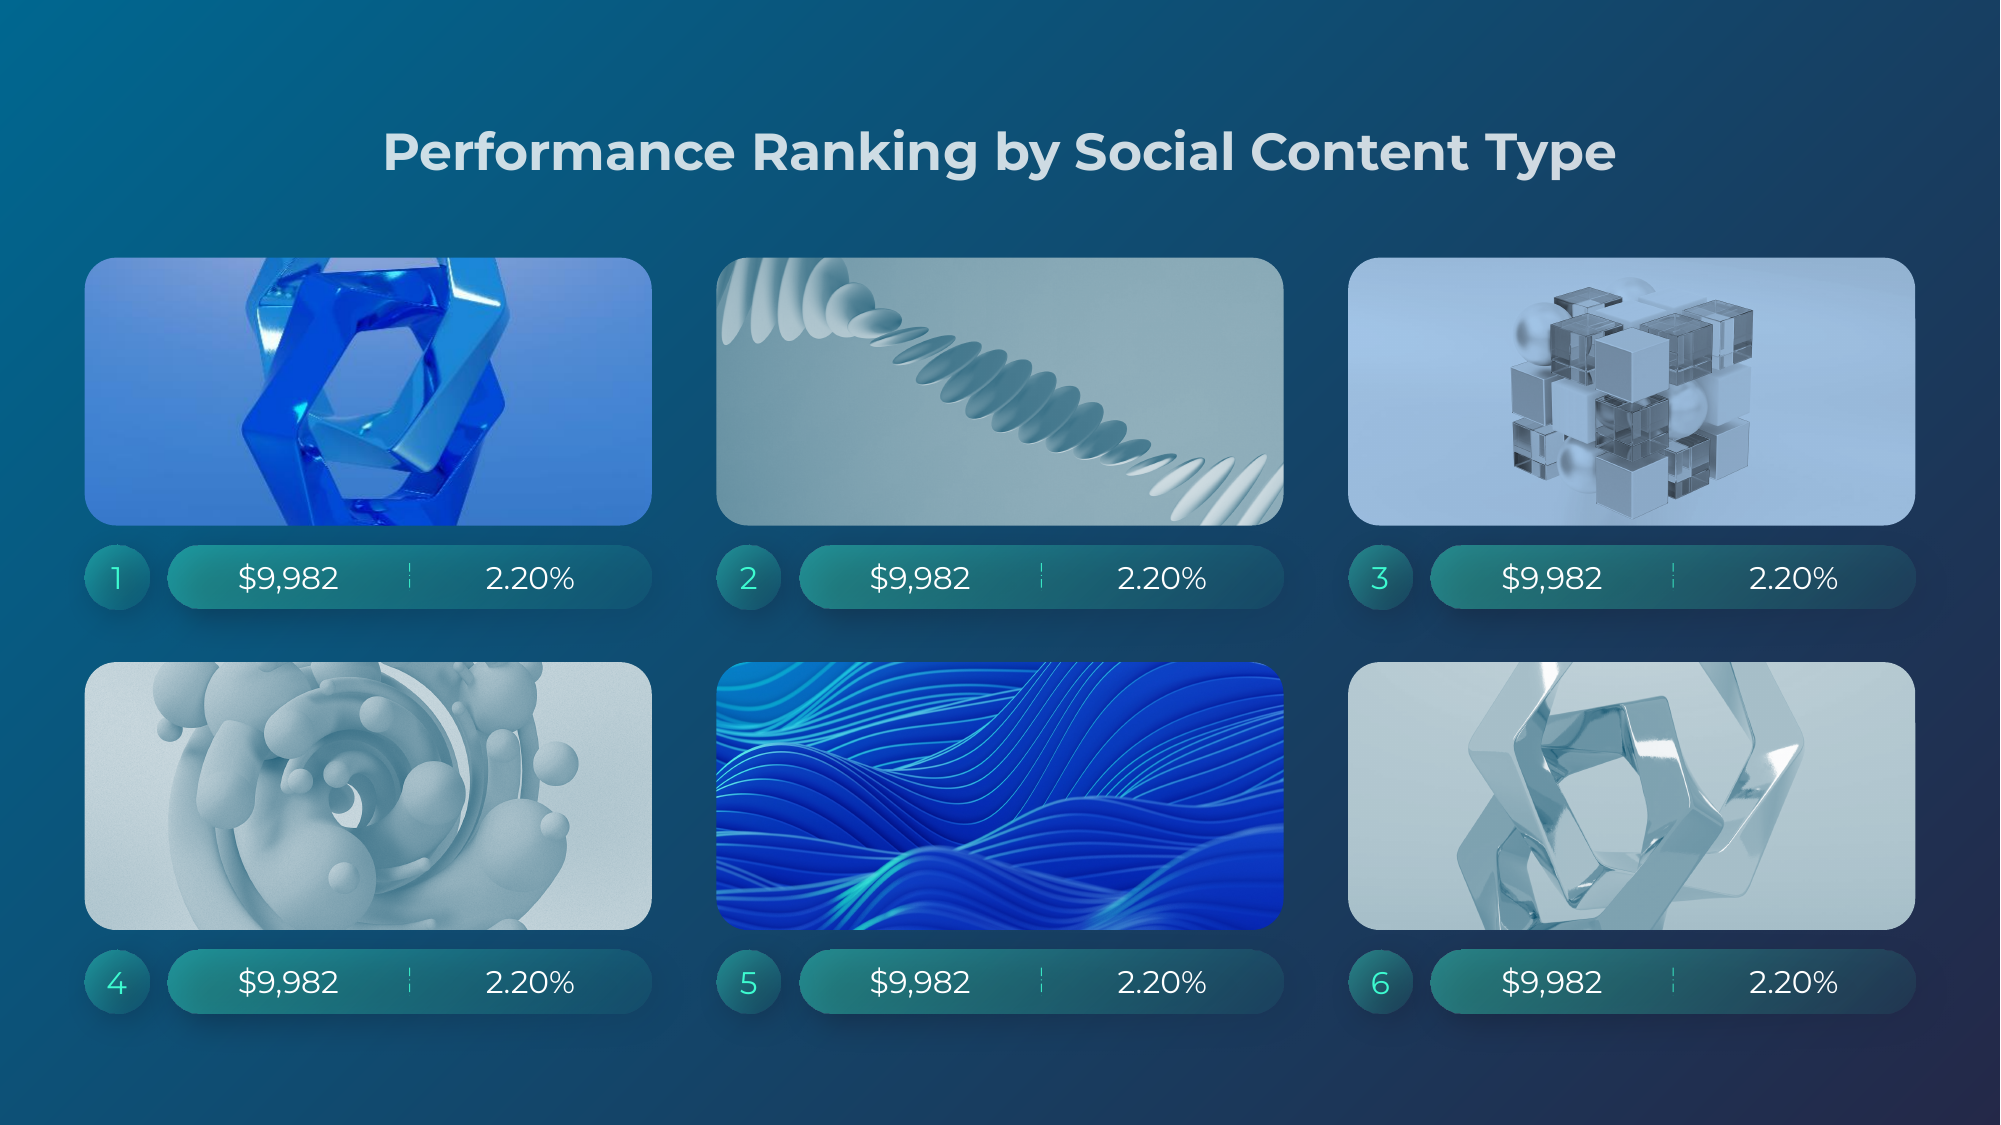

Performance Ranking by Social Content Type

1
2
3

$9,982
2.20%
$9,982
2.20%
$9,982
2.20%

4
5
6

$9,982
2.20%
$9,982
2.20%
$9,982
2.20%